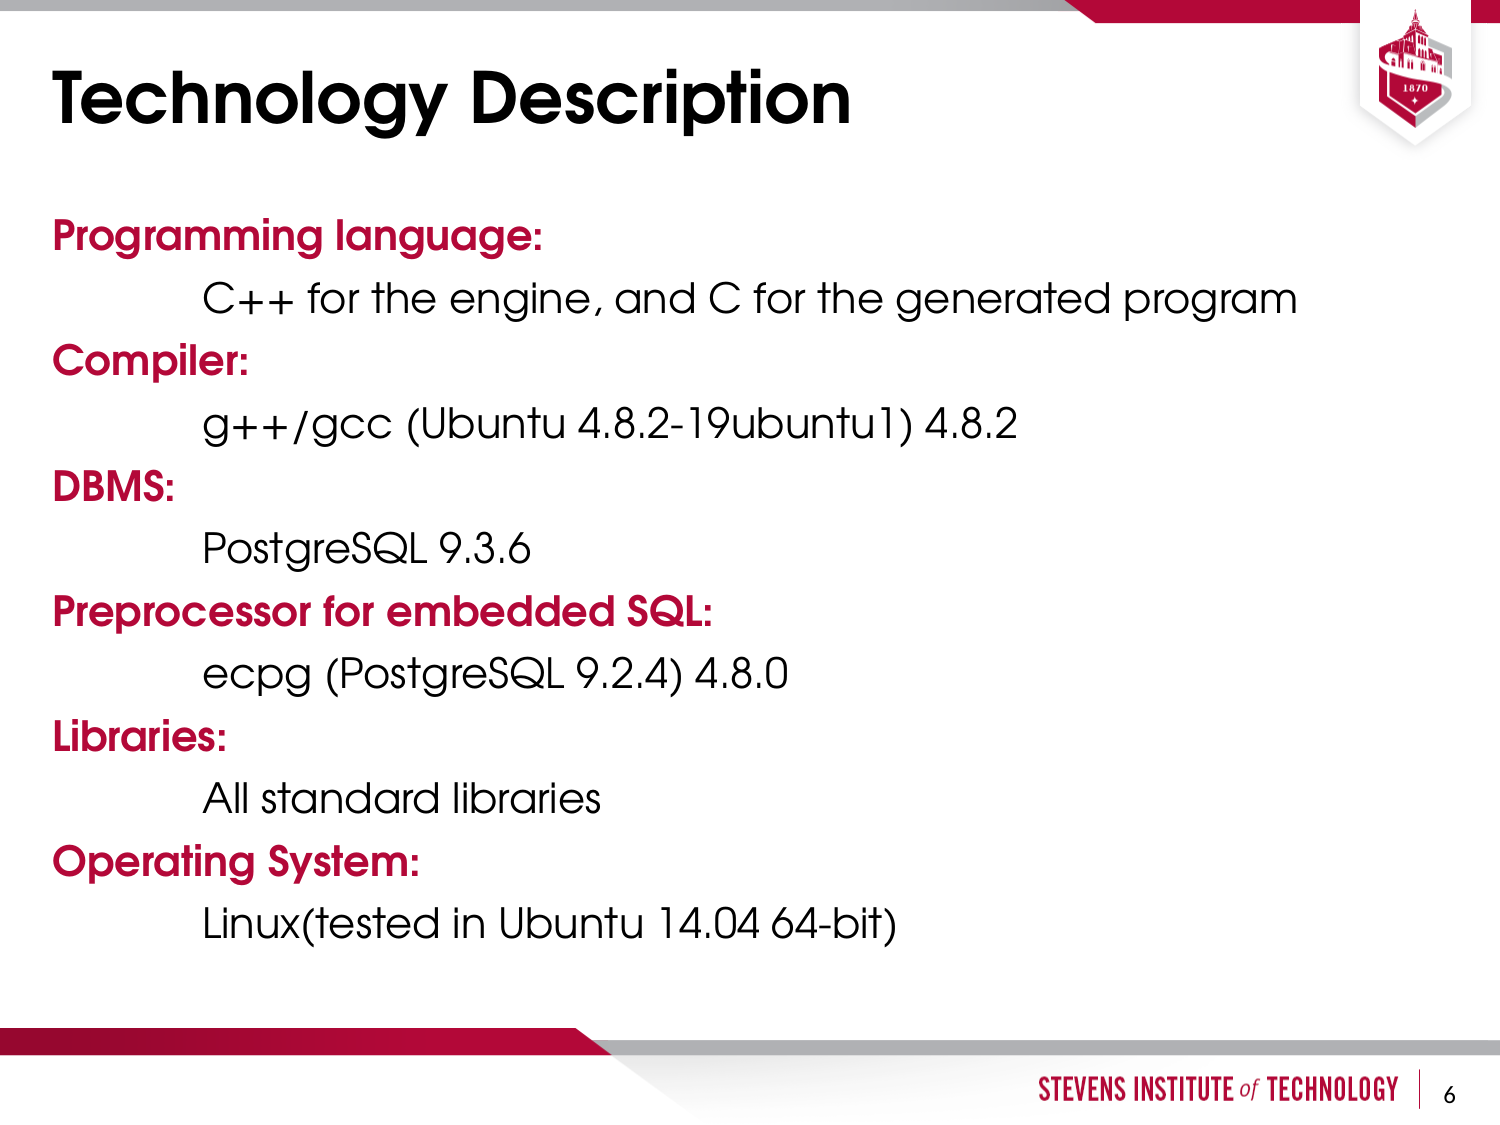

# Technology Description
Programming language:
	C++ for the engine, and C for the generated program
Compiler:
	g++/gcc (Ubuntu 4.8.2-19ubuntu1) 4.8.2
DBMS:
	PostgreSQL 9.3.6
Preprocessor for embedded SQL:
	ecpg (PostgreSQL 9.2.4) 4.8.0
Libraries:
	All standard libraries
Operating System:
	Linux(tested in Ubuntu 14.04 64-bit)
6